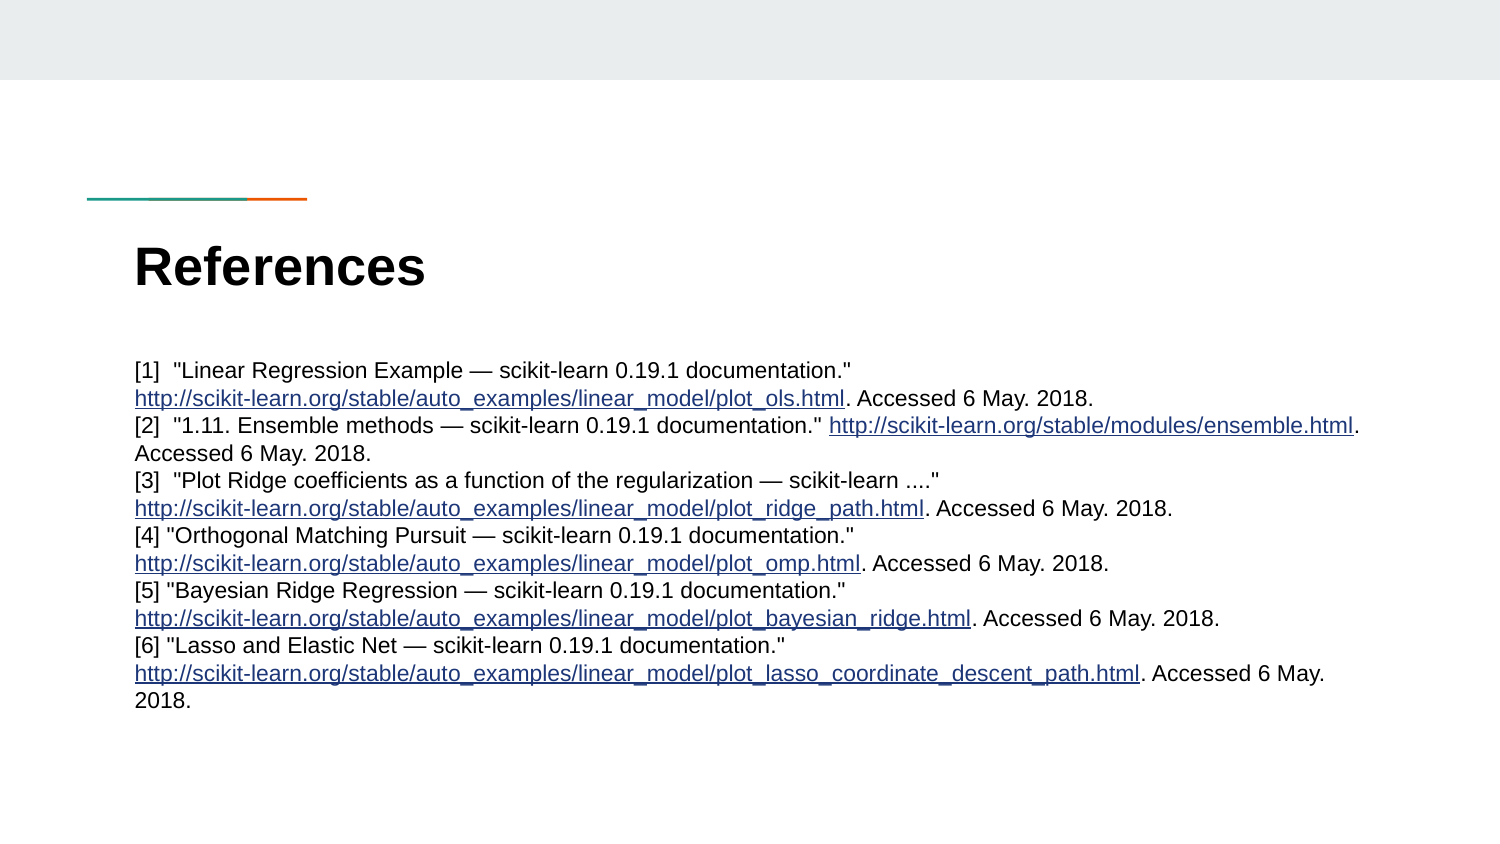

# References
[1]  "Linear Regression Example — scikit-learn 0.19.1 documentation." http://scikit-learn.org/stable/auto_examples/linear_model/plot_ols.html. Accessed 6 May. 2018.
[2]  "1.11. Ensemble methods — scikit-learn 0.19.1 documentation." http://scikit-learn.org/stable/modules/ensemble.html. Accessed 6 May. 2018.
[3]  "Plot Ridge coefficients as a function of the regularization — scikit-learn ...." http://scikit-learn.org/stable/auto_examples/linear_model/plot_ridge_path.html. Accessed 6 May. 2018.
[4] "Orthogonal Matching Pursuit — scikit-learn 0.19.1 documentation." http://scikit-learn.org/stable/auto_examples/linear_model/plot_omp.html. Accessed 6 May. 2018.
[5] "Bayesian Ridge Regression — scikit-learn 0.19.1 documentation." http://scikit-learn.org/stable/auto_examples/linear_model/plot_bayesian_ridge.html. Accessed 6 May. 2018.
[6] "Lasso and Elastic Net — scikit-learn 0.19.1 documentation." http://scikit-learn.org/stable/auto_examples/linear_model/plot_lasso_coordinate_descent_path.html. Accessed 6 May. 2018.